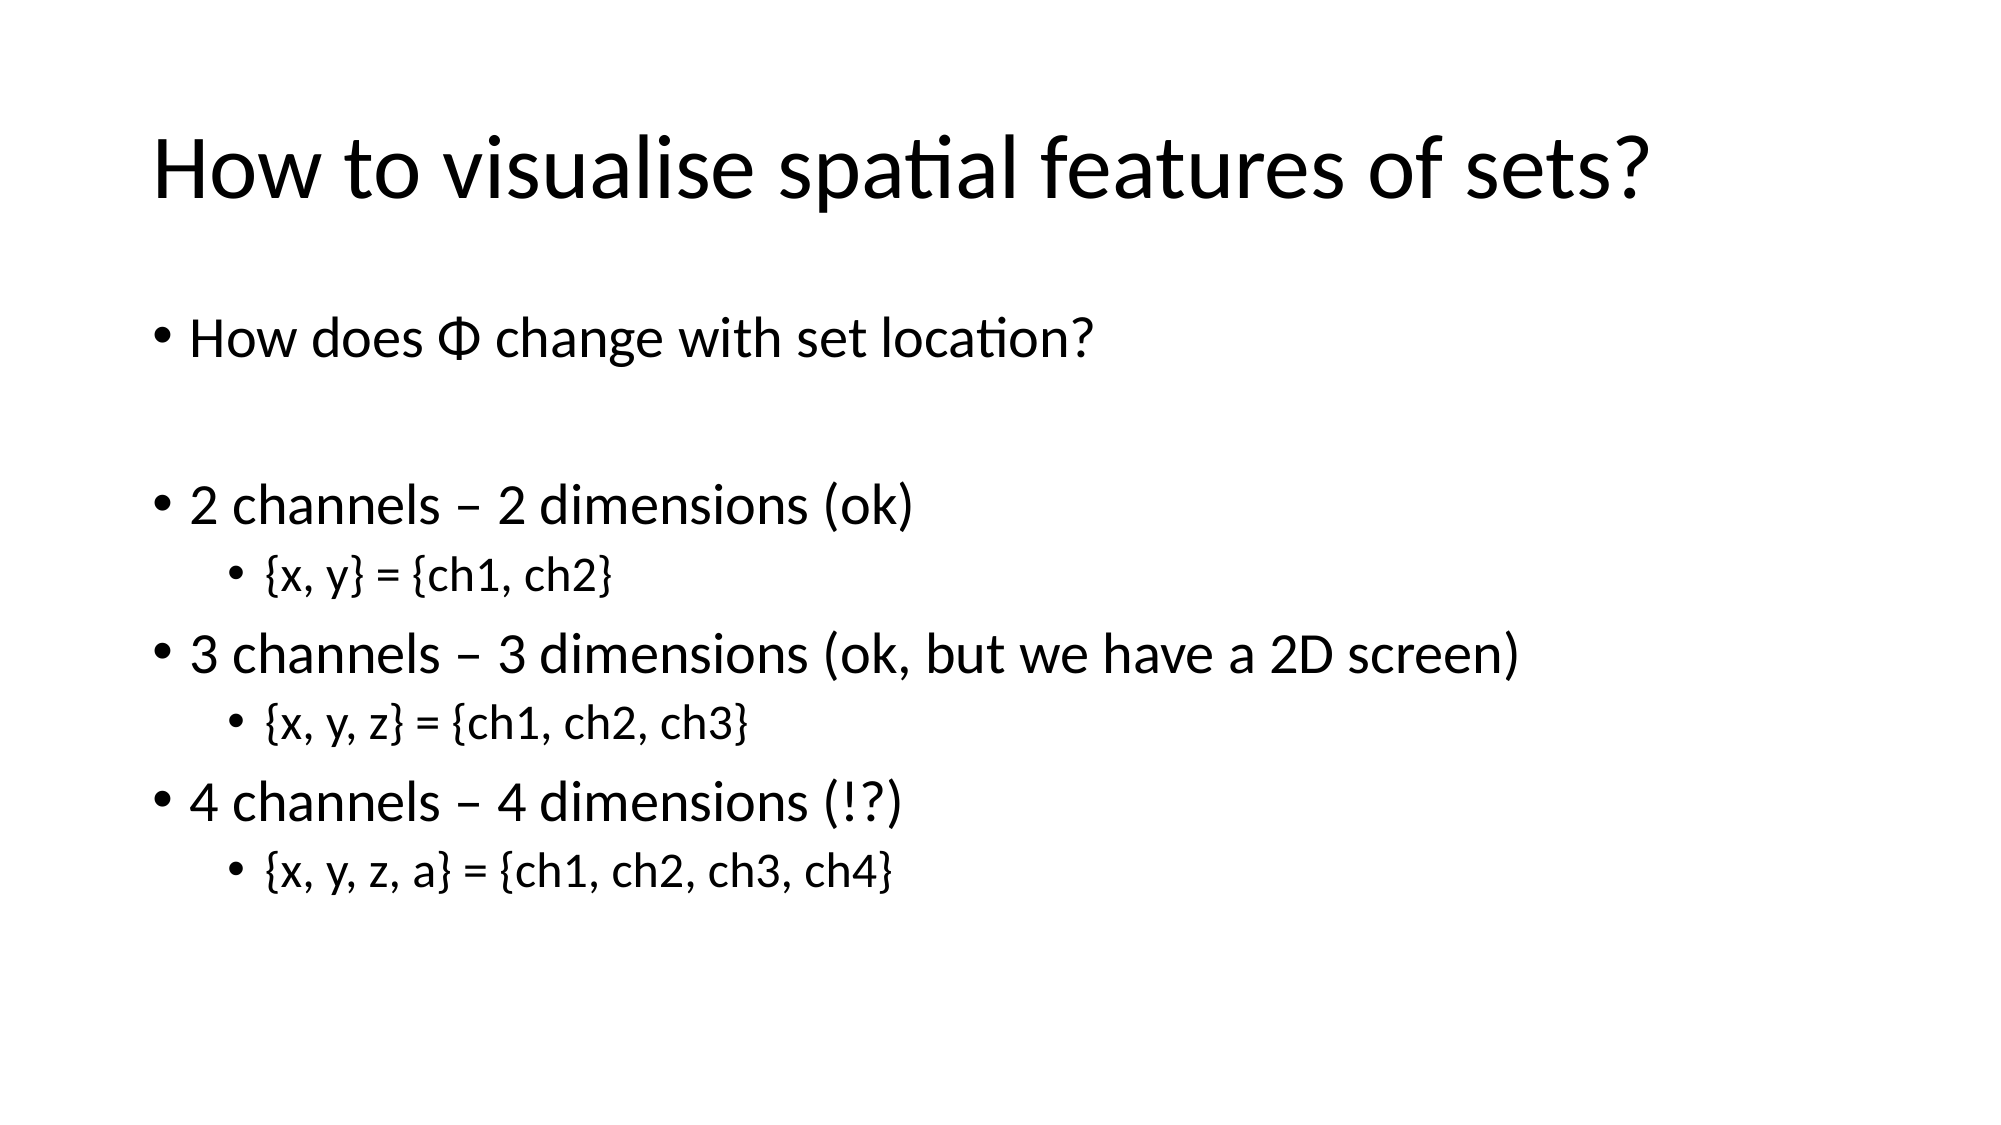

# How to visualise spatial features of sets?
How does Φ change with set location?

2 channels – 2 dimensions (ok)
{x, y} = {ch1, ch2}
3 channels – 3 dimensions (ok, but we have a 2D screen)
{x, y, z} = {ch1, ch2, ch3}
4 channels – 4 dimensions (!?)
{x, y, z, a} = {ch1, ch2, ch3, ch4}